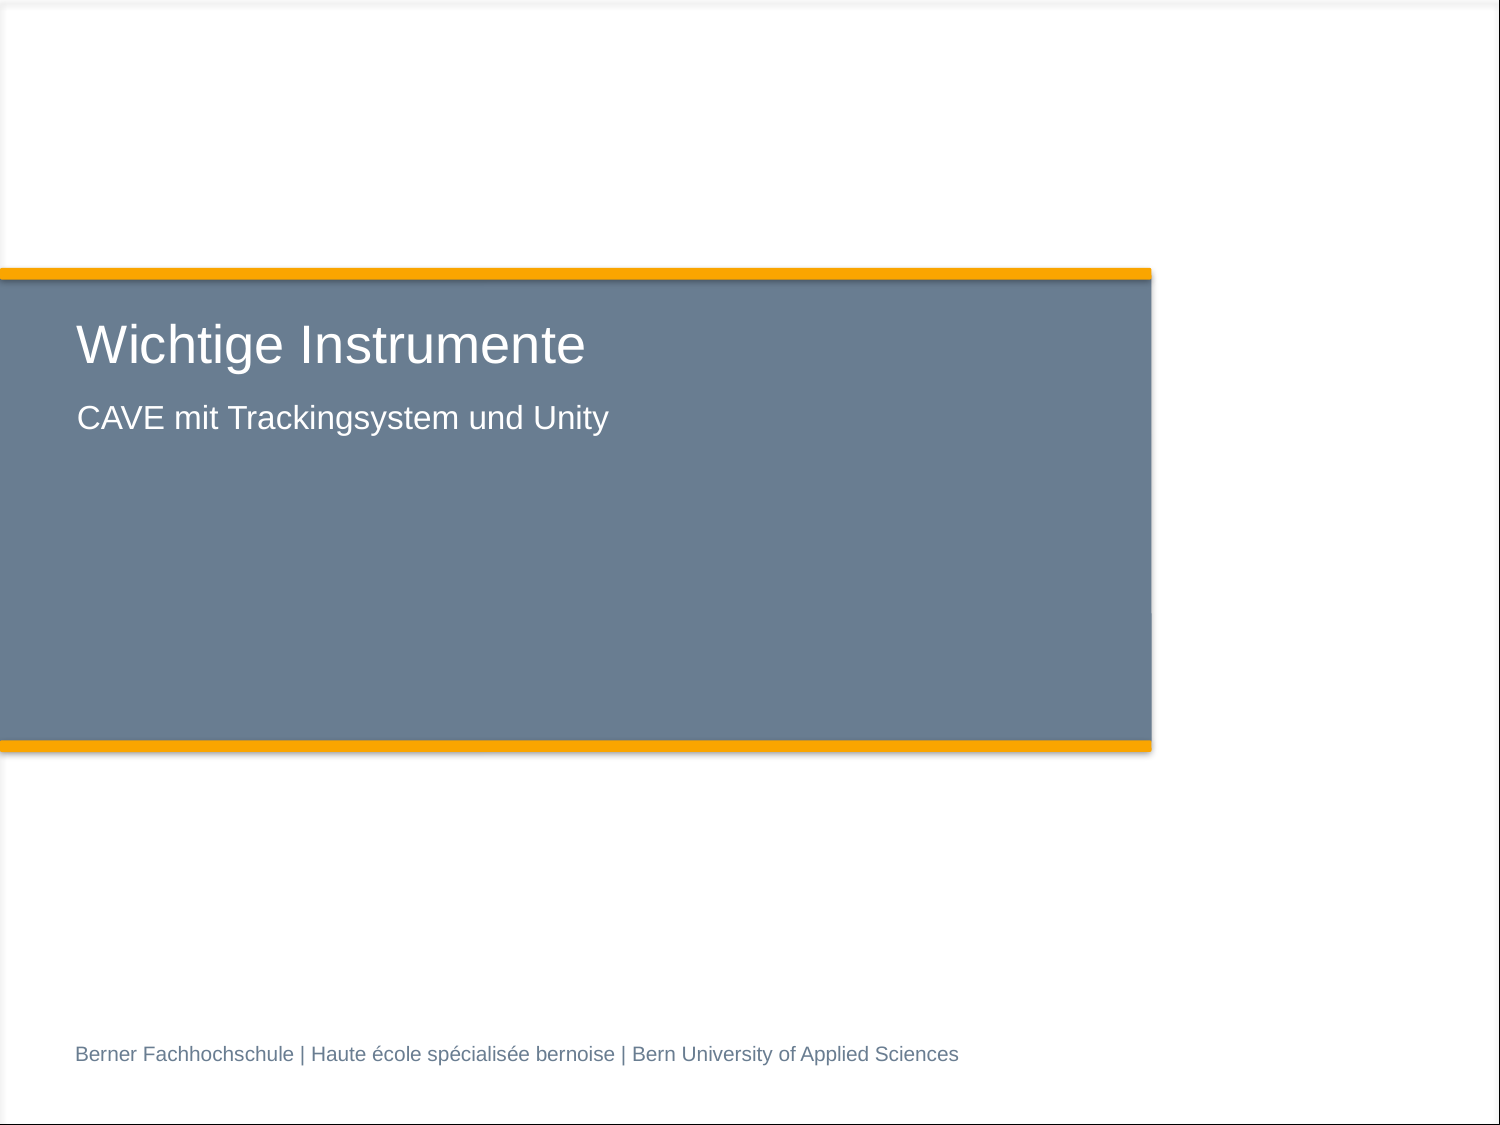

# Wichtige Instrumente
CAVE mit Trackingsystem und Unity